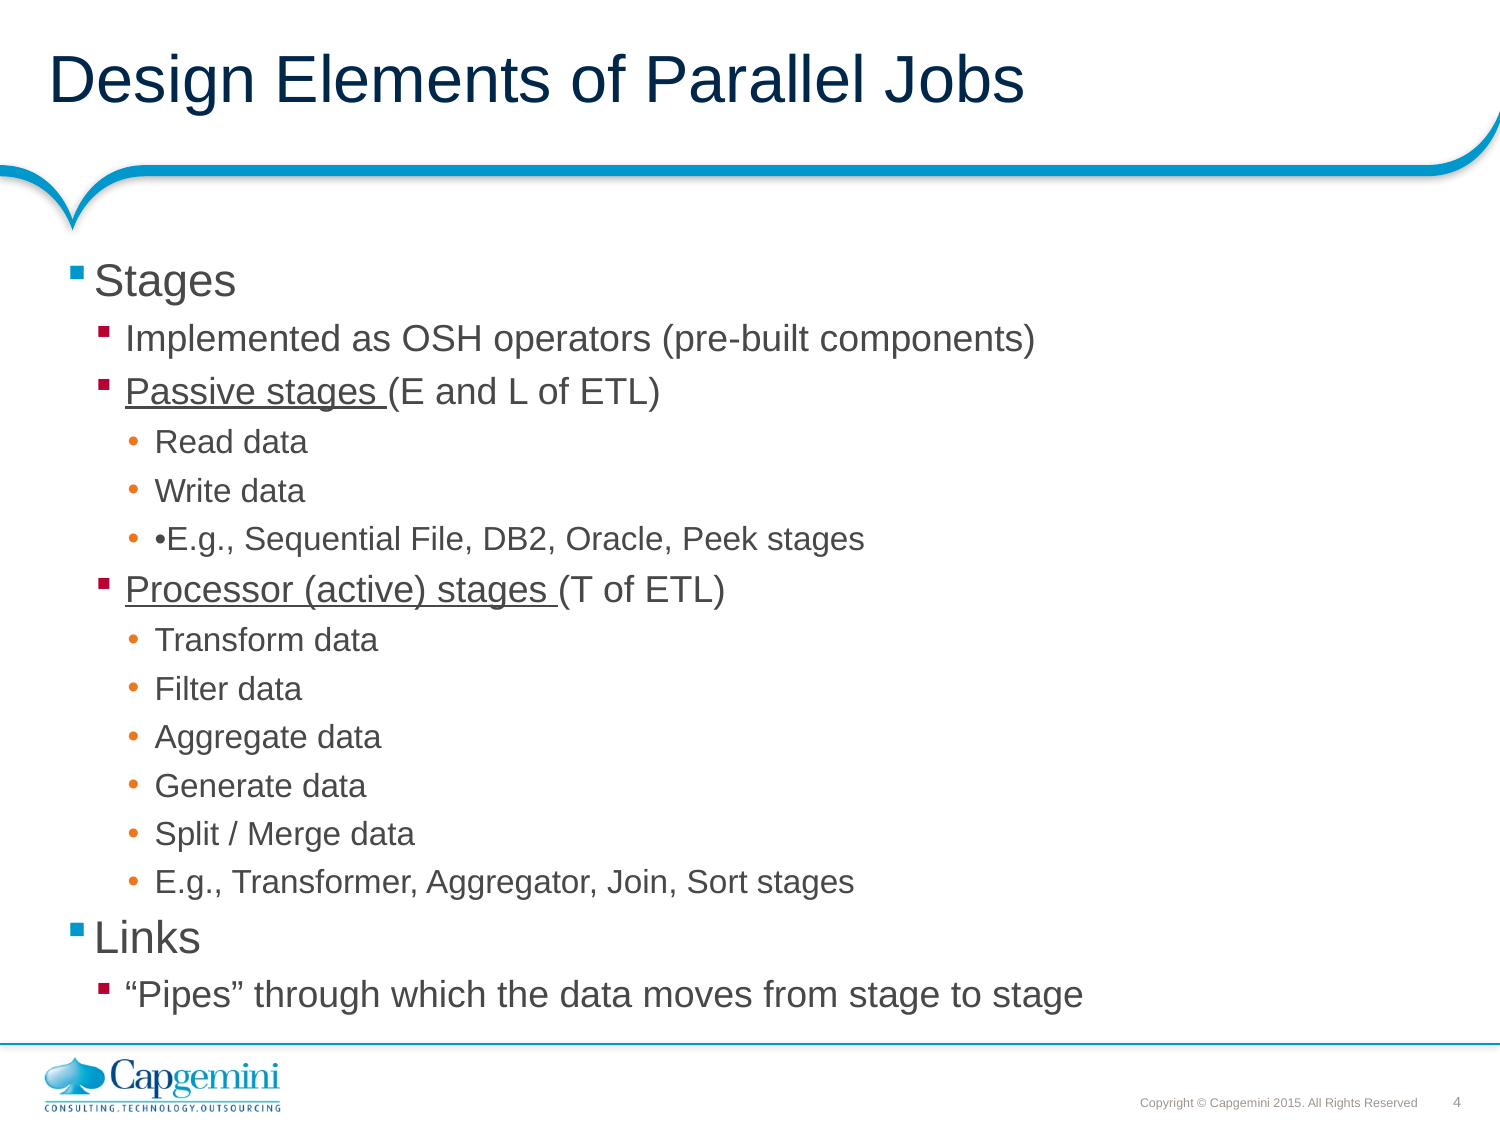

# Design Elements of Parallel Jobs
Stages
Implemented as OSH operators (pre-built components)
Passive stages (E and L of ETL)
Read data
Write data
•E.g., Sequential File, DB2, Oracle, Peek stages
Processor (active) stages (T of ETL)
Transform data
Filter data
Aggregate data
Generate data
Split / Merge data
E.g., Transformer, Aggregator, Join, Sort stages
Links
“Pipes” through which the data moves from stage to stage